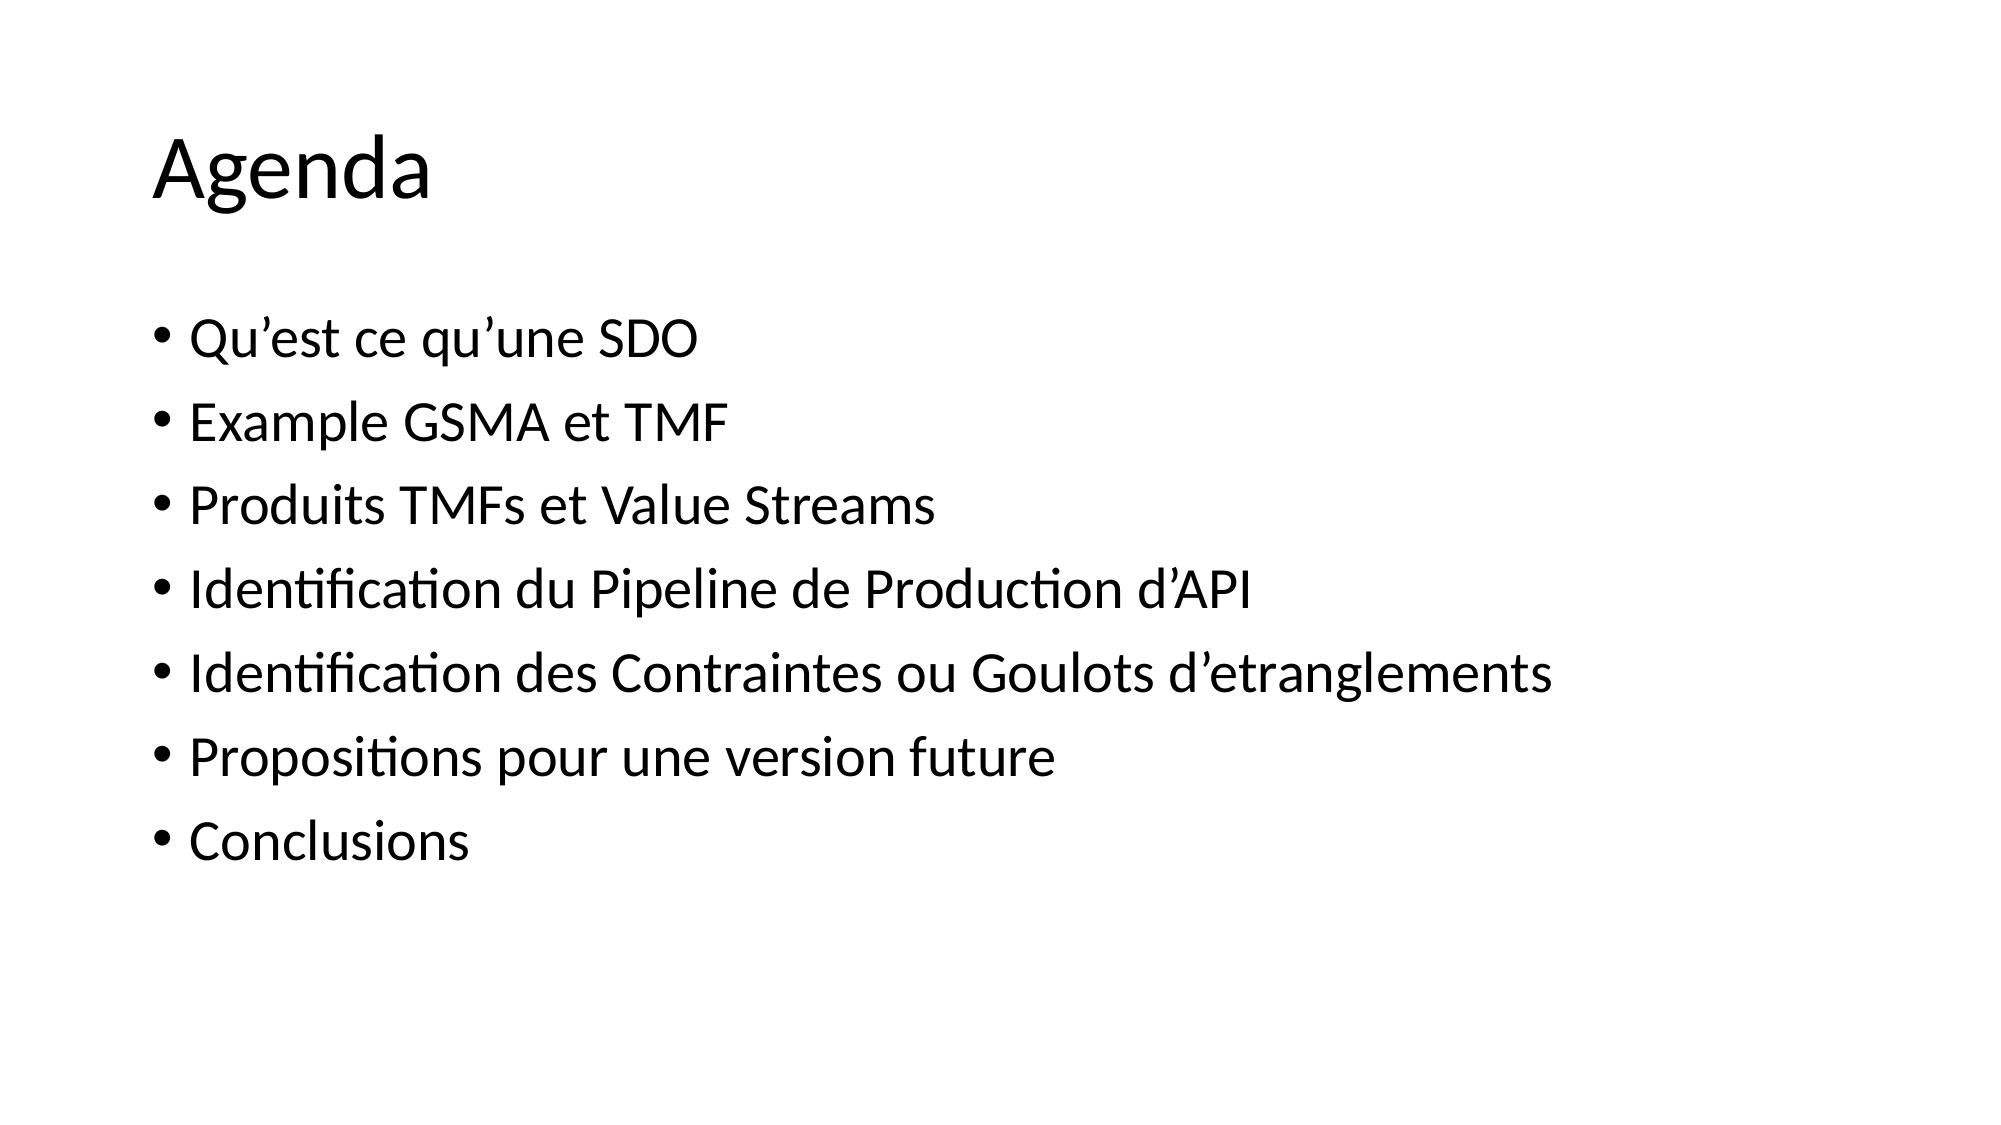

# Agenda
Qu’est ce qu’une SDO
Example GSMA et TMF
Produits TMFs et Value Streams
Identification du Pipeline de Production d’API
Identification des Contraintes ou Goulots d’etranglements
Propositions pour une version future
Conclusions